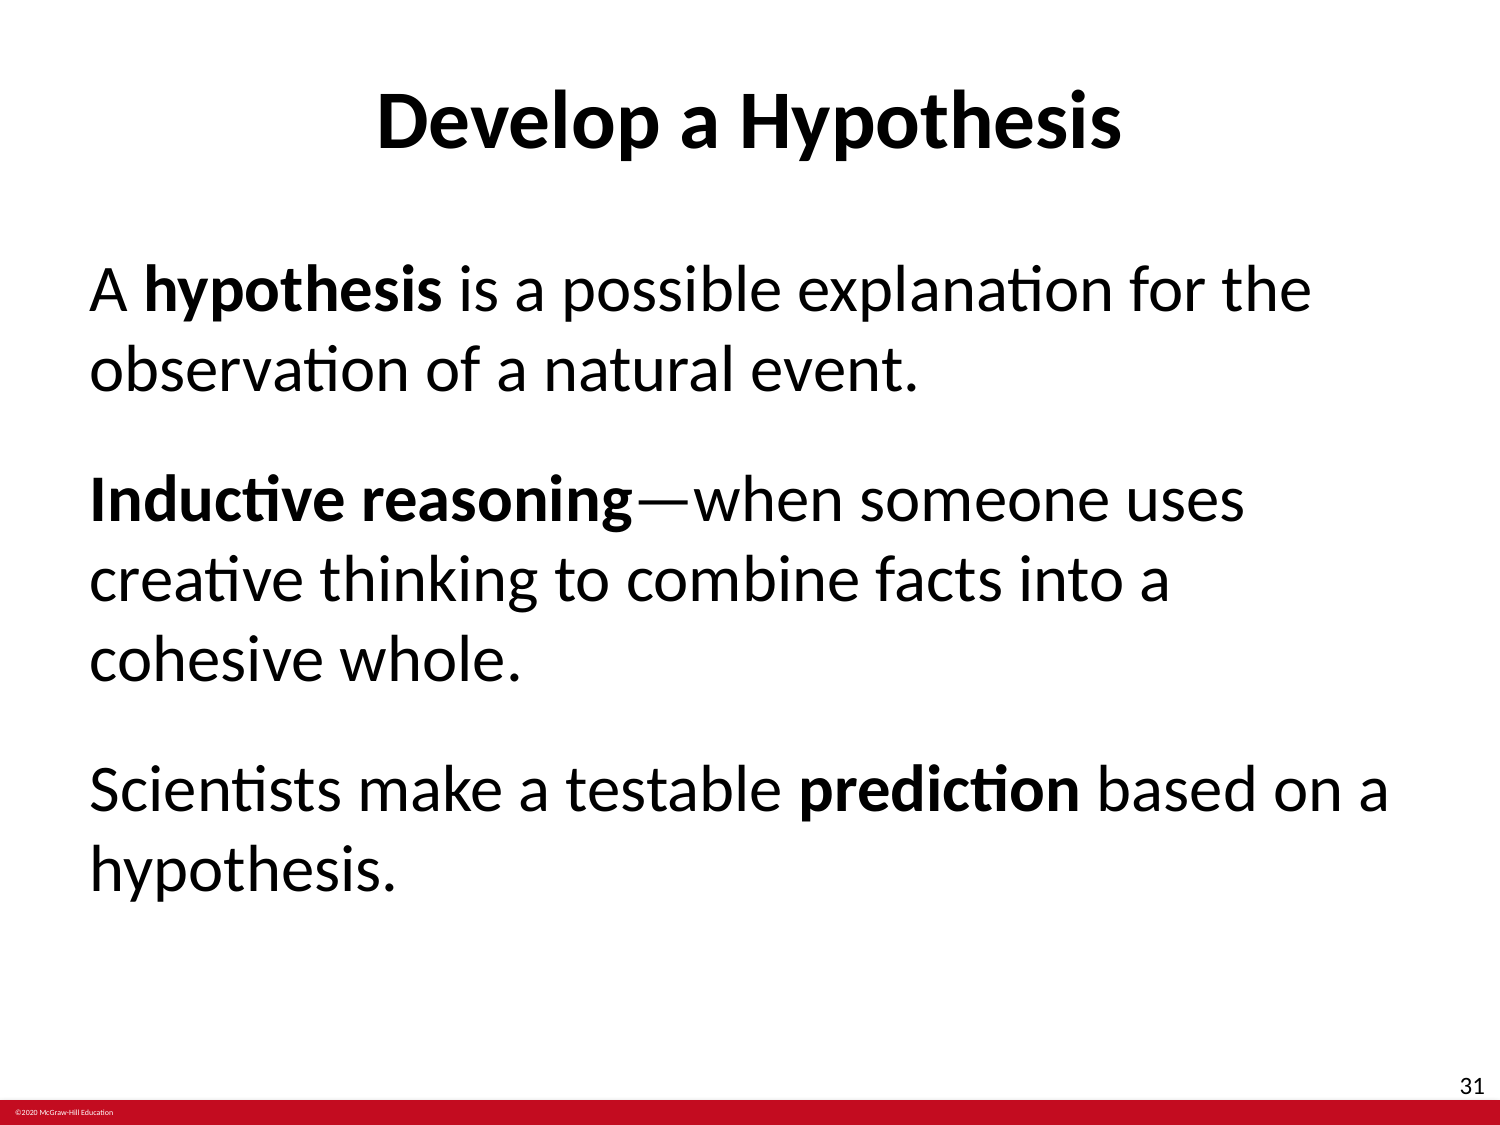

# Develop a Hypothesis
A hypothesis is a possible explanation for the observation of a natural event.
Inductive reasoning—when someone uses creative thinking to combine facts into a cohesive whole.
Scientists make a testable prediction based on a hypothesis.